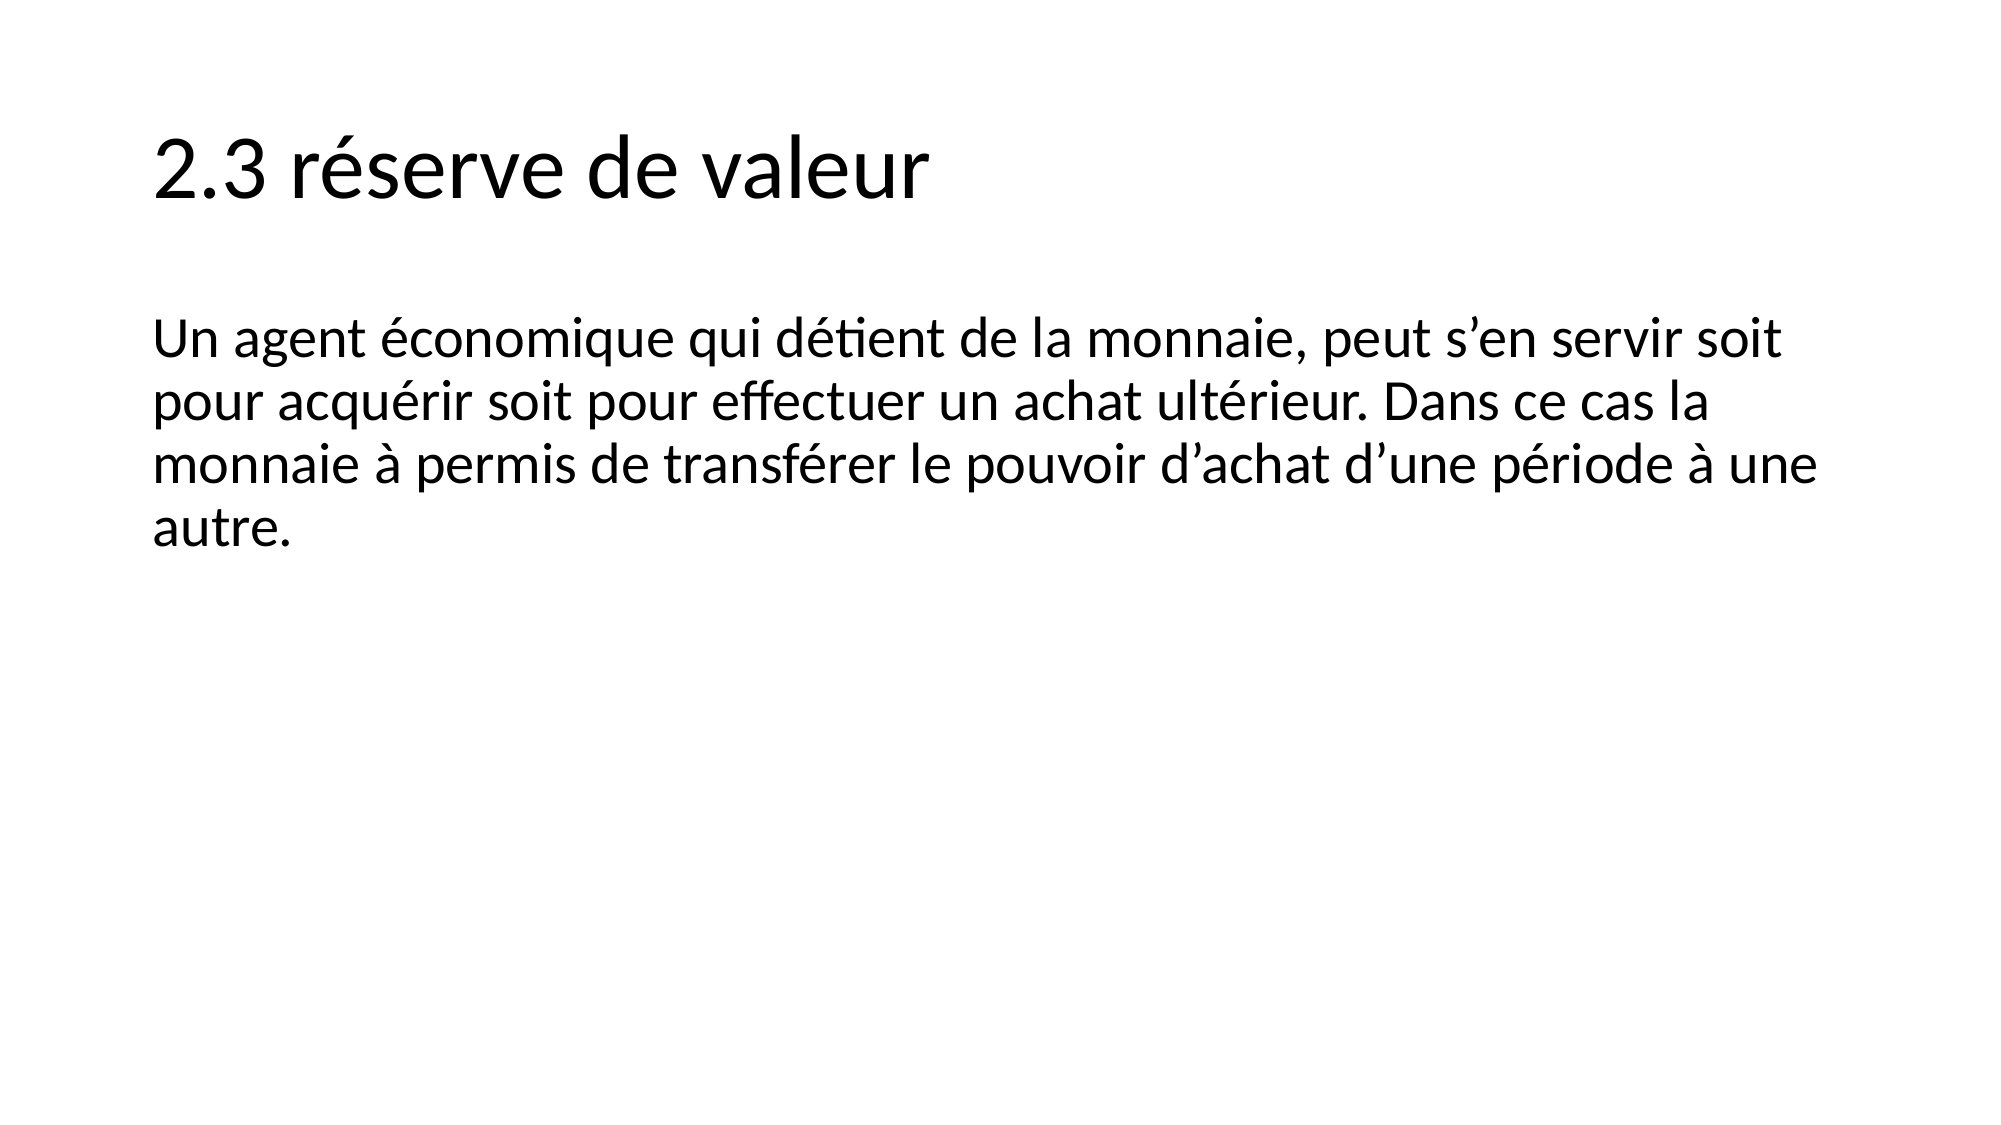

# 2.3 réserve de valeur
Un agent économique qui détient de la monnaie, peut s’en servir soit pour acquérir soit pour effectuer un achat ultérieur. Dans ce cas la monnaie à permis de transférer le pouvoir d’achat d’une période à une autre.